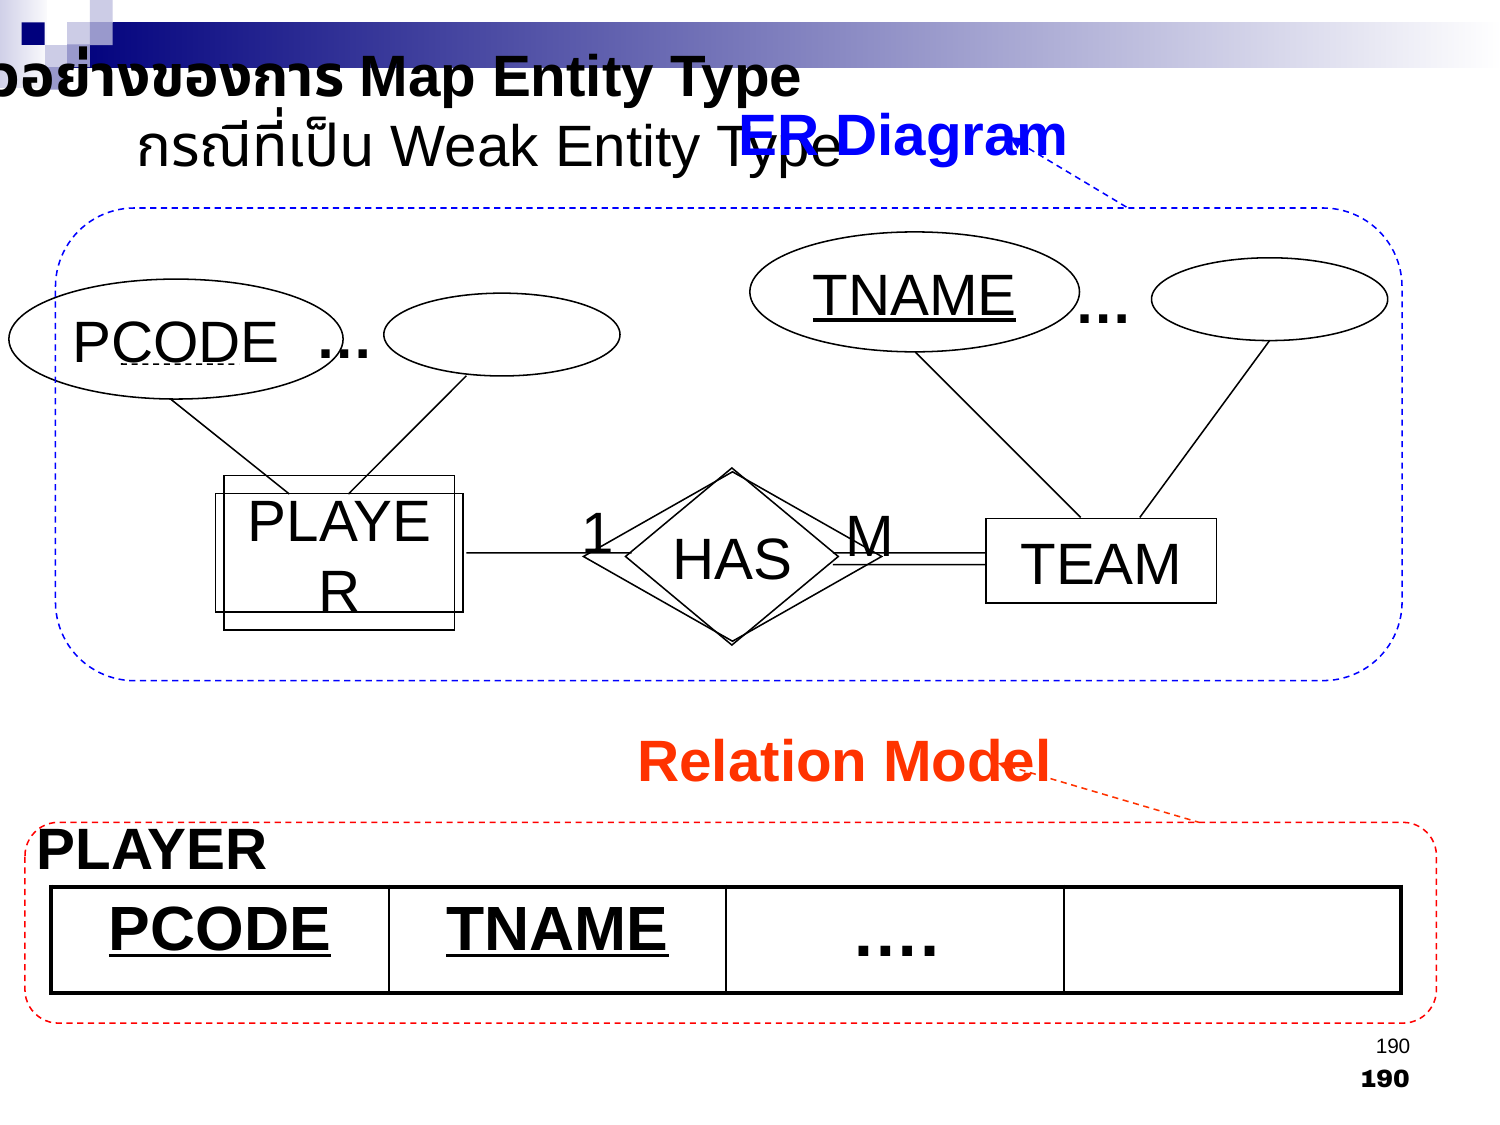

ตัวอย่างของการ Map Entity Type
            กรณีที่เป็น Weak Entity Type
ER Diagram

TNAME
…

PCODE
…

HAS
1
M

PLAYER
TEAM

Relation Model

PLAYER

| PCODE | TNAME | …. |  |
| --- | --- | --- | --- |
190
190